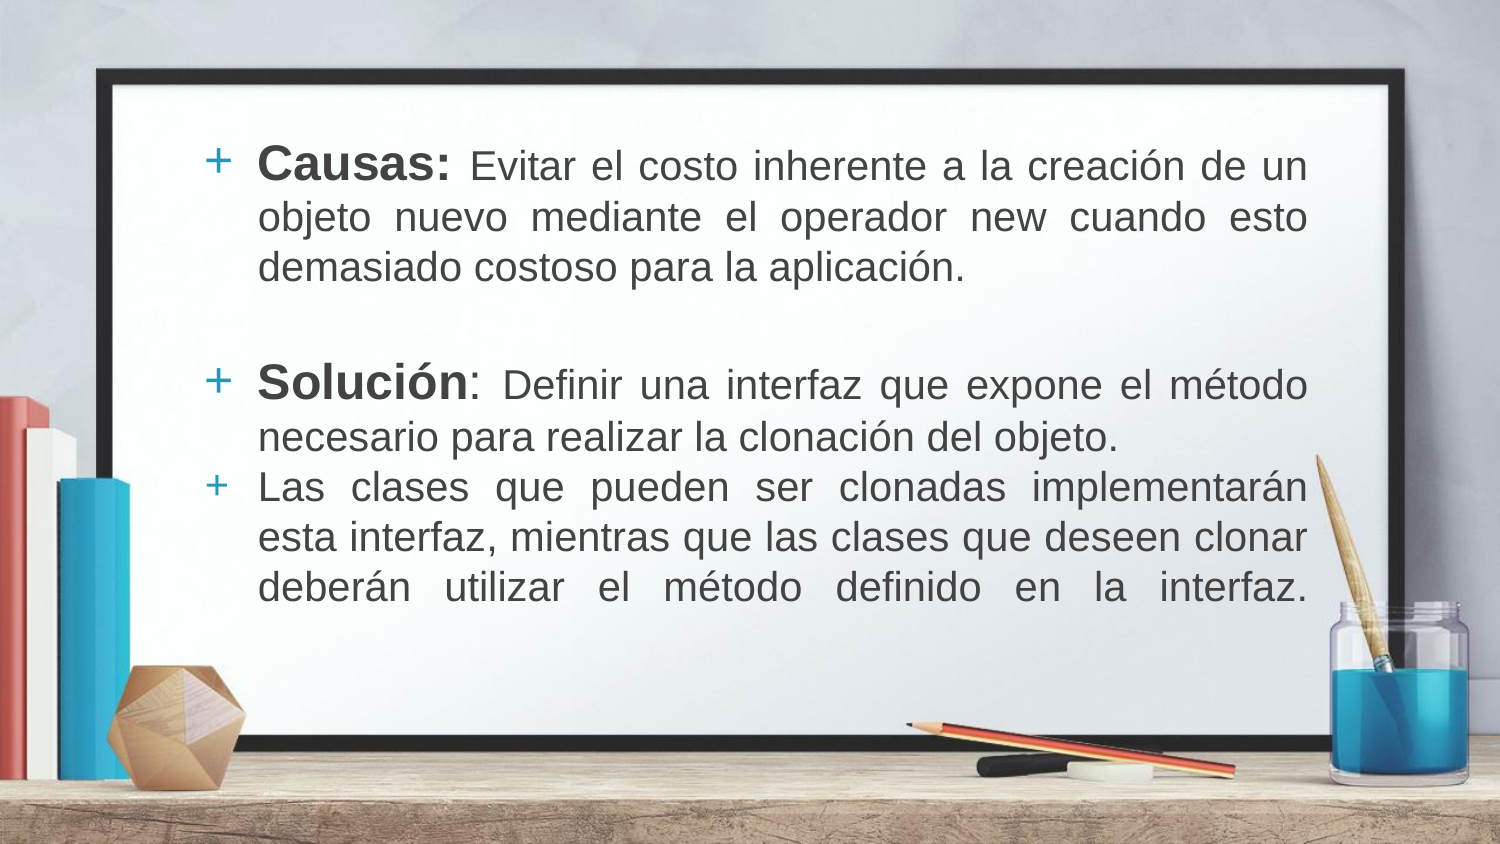

Causas: Evitar el costo inherente a la creación de un objeto nuevo mediante el operador new cuando esto demasiado costoso para la aplicación.

Solución: Definir una interfaz que expone el método necesario para realizar la clonación del objeto.
Las clases que pueden ser clonadas implementarán esta interfaz, mientras que las clases que deseen clonar deberán utilizar el método definido en la interfaz.